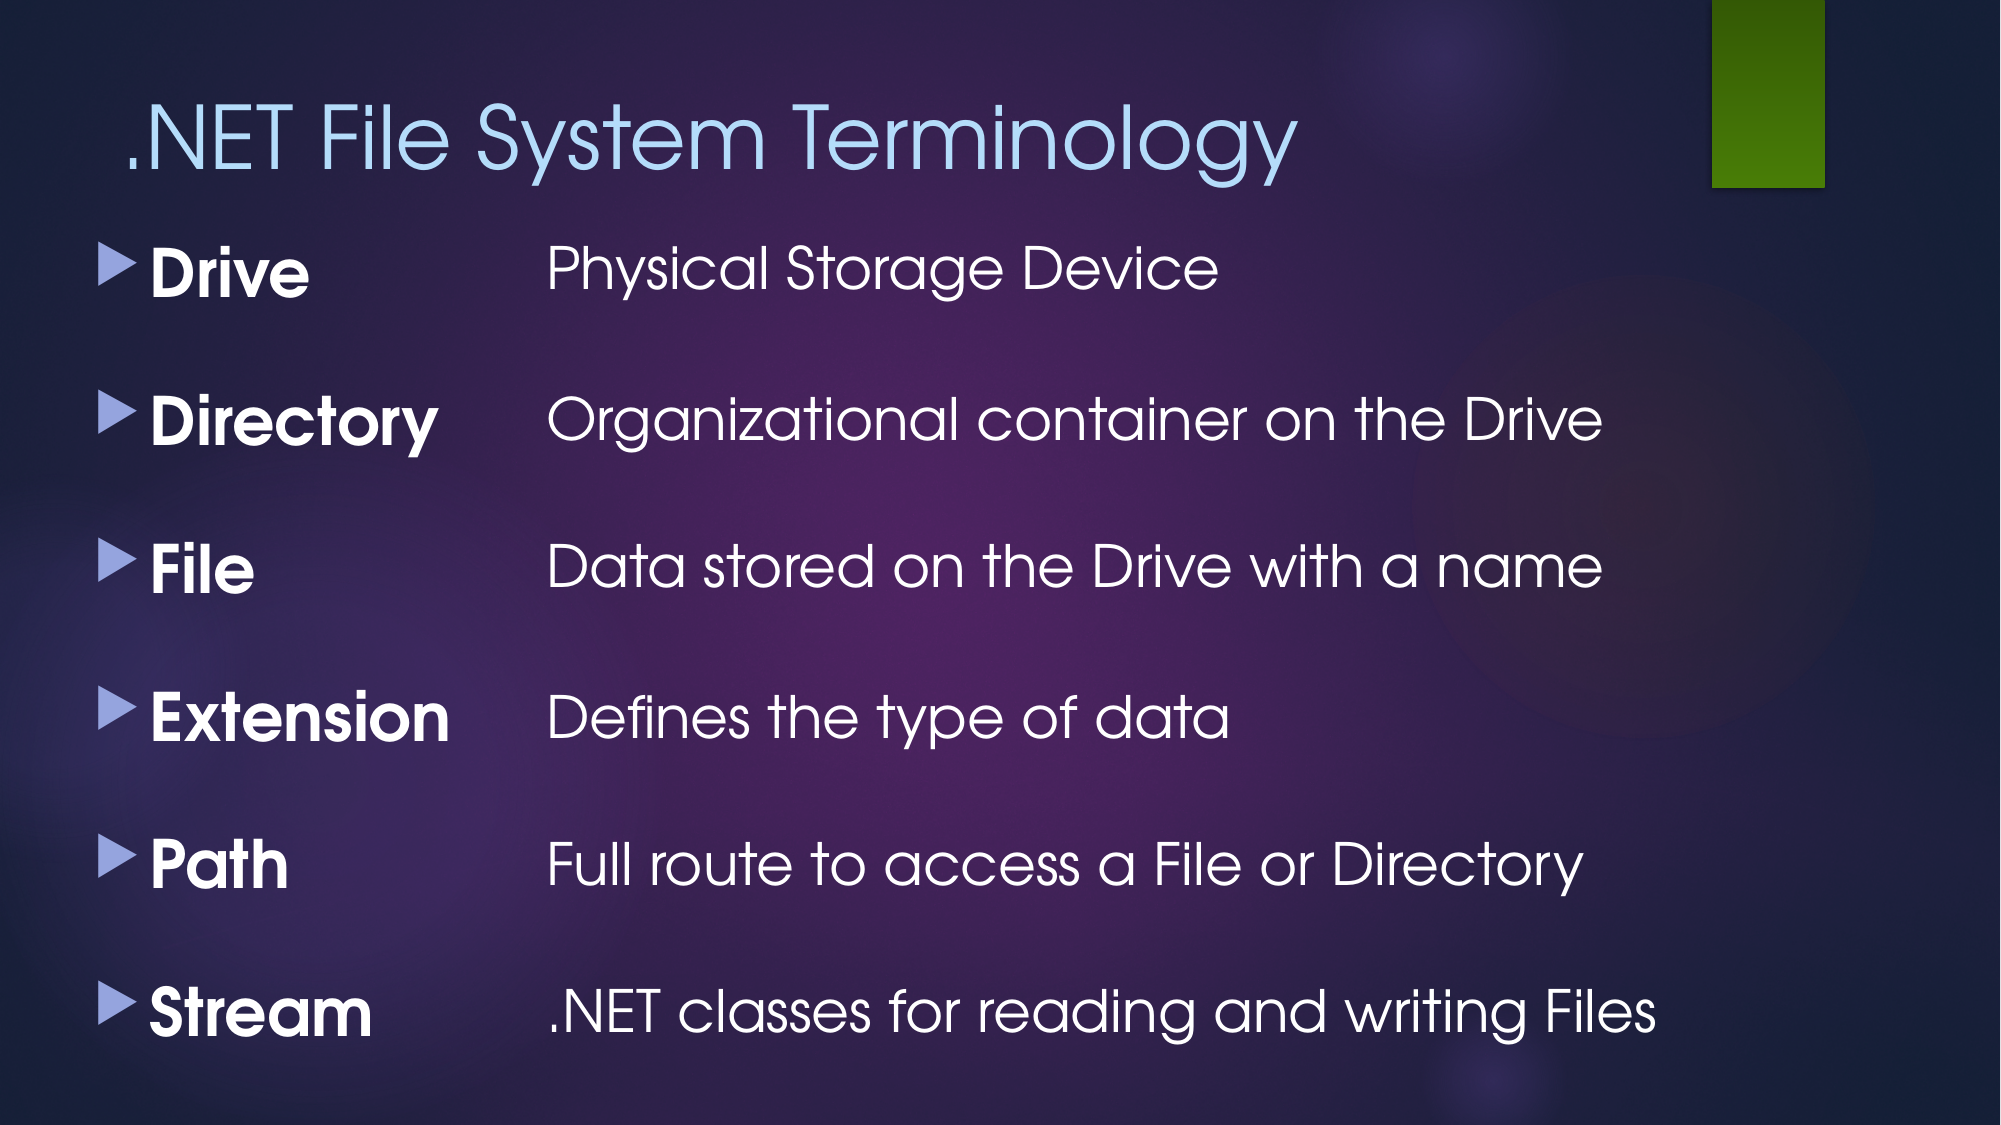

# .NET File System Terminology
Drive

Directory

File

Extension

Path

Stream

Physical Storage Device

Organizational container on the Drive

Data stored on the Drive with a name

Defines the type of data

Full route to access a File or Directory

.NET classes for reading and writing Files